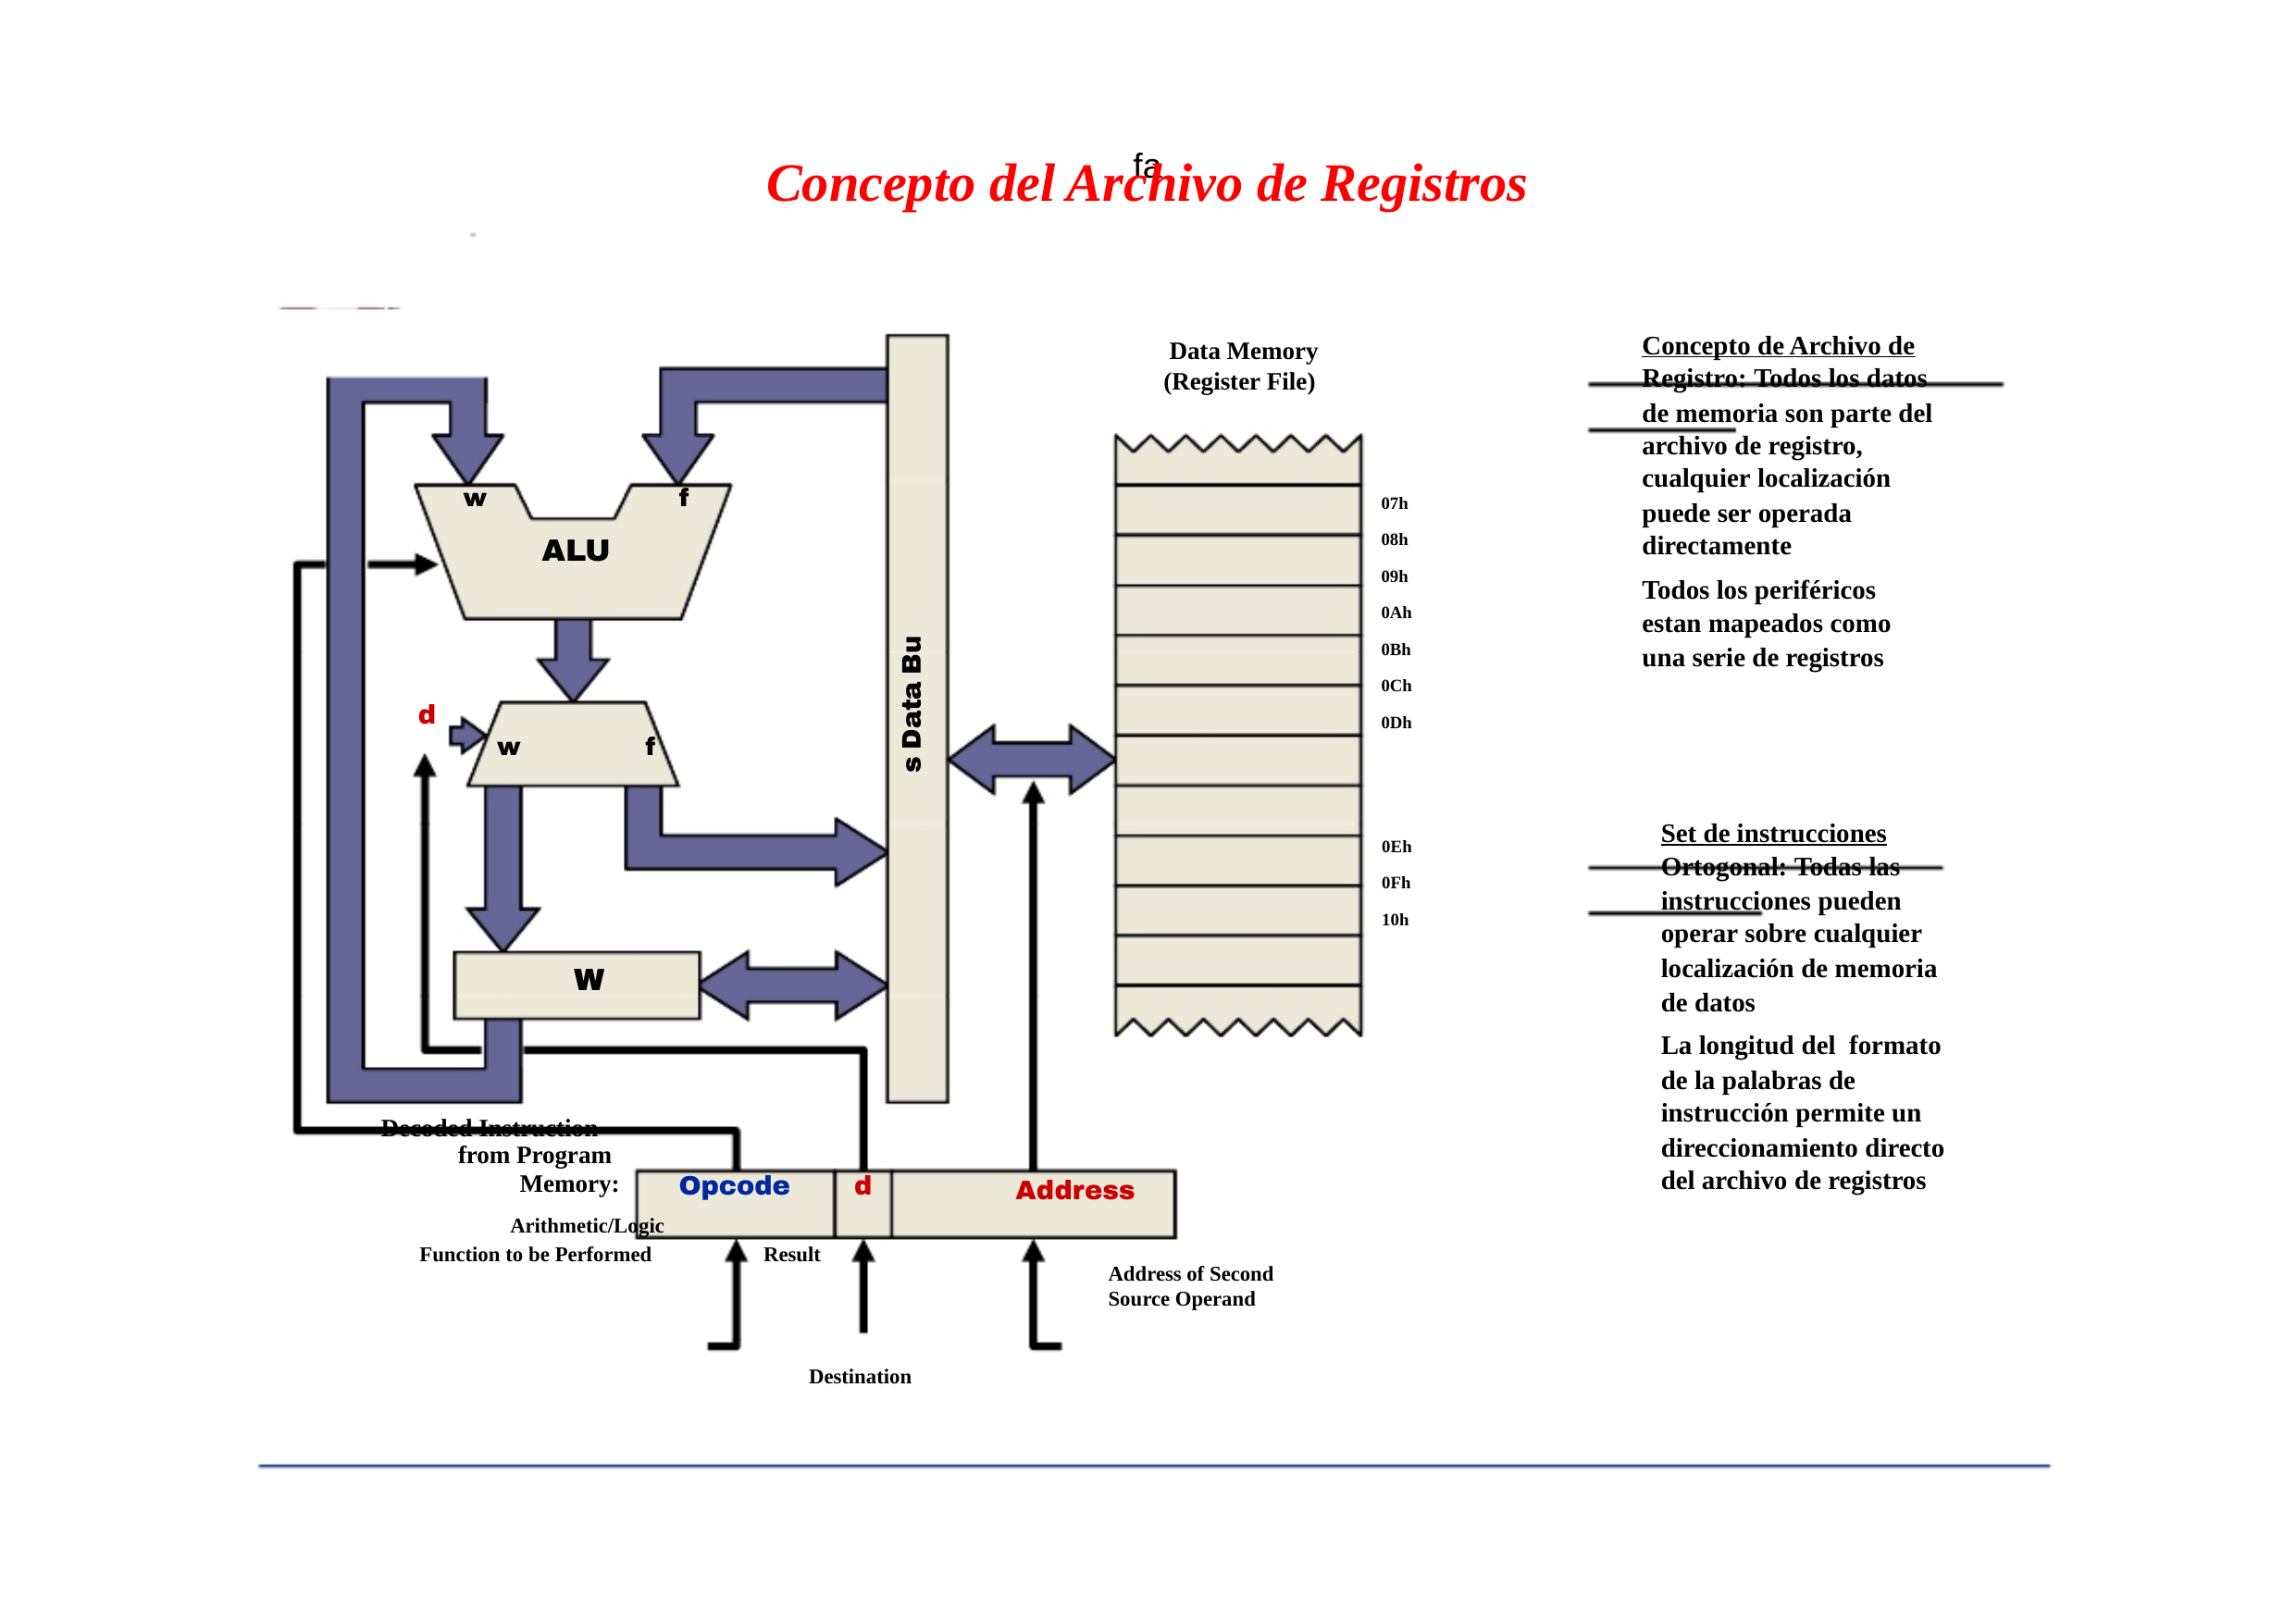

Concepto del Archivo de Registros
fa
Concepto de Archivo de
Registro: Todos los datos
de memoria son parte del
archivo de registro,
cualquier localización
puede ser operada
directamente
Todos los periféricos
estan mapeados como
una serie de registros
	Data Memory
(Register File)
w
f
07h
08h
09h
0Ah
0Bh
0Ch
0Dh
ALU
s Data Bu
d
w
f
Set de instrucciones
Ortogonal: Todas las
instrucciones pueden
operar sobre cualquier
localización de memoria
de datos
La longitud del  formato
de la palabras de
instrucción permite un
direccionamiento directo
del archivo de registros
0Eh
0Fh
10h
					W

Decoded Instruction
		from Program
				Memory:
			Arithmetic/Logic
	Function to be Performed                     Result
Opcode
d
Address

	Address of Second
	Source Operand
Destination